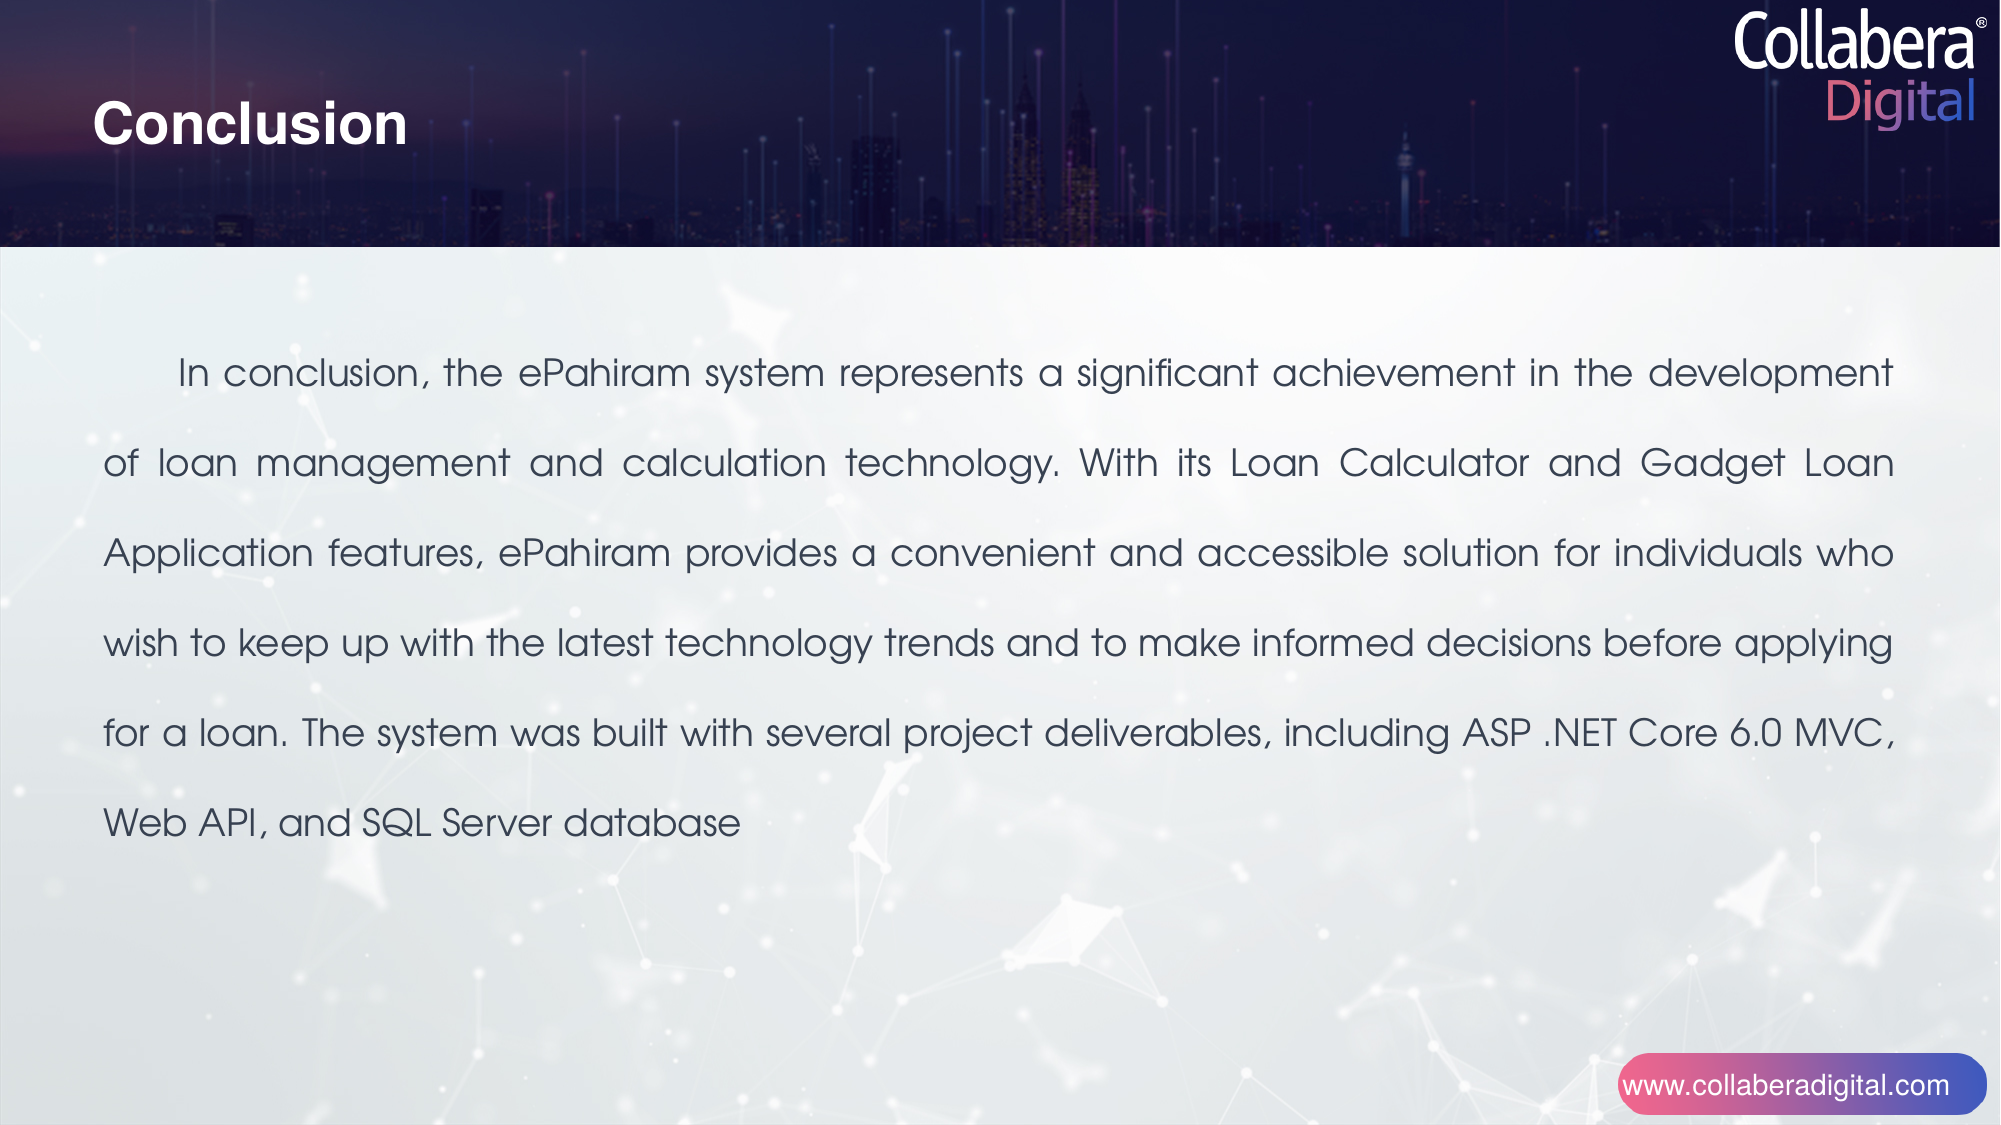

Conclusion
In conclusion, the ePahiram system represents a significant achievement in the development of loan management and calculation technology. With its Loan Calculator and Gadget Loan Application features, ePahiram provides a convenient and accessible solution for individuals who wish to keep up with the latest technology trends and to make informed decisions before applying for a loan. The system was built with several project deliverables, including ASP .NET Core 6.0 MVC, Web API, and SQL Server database